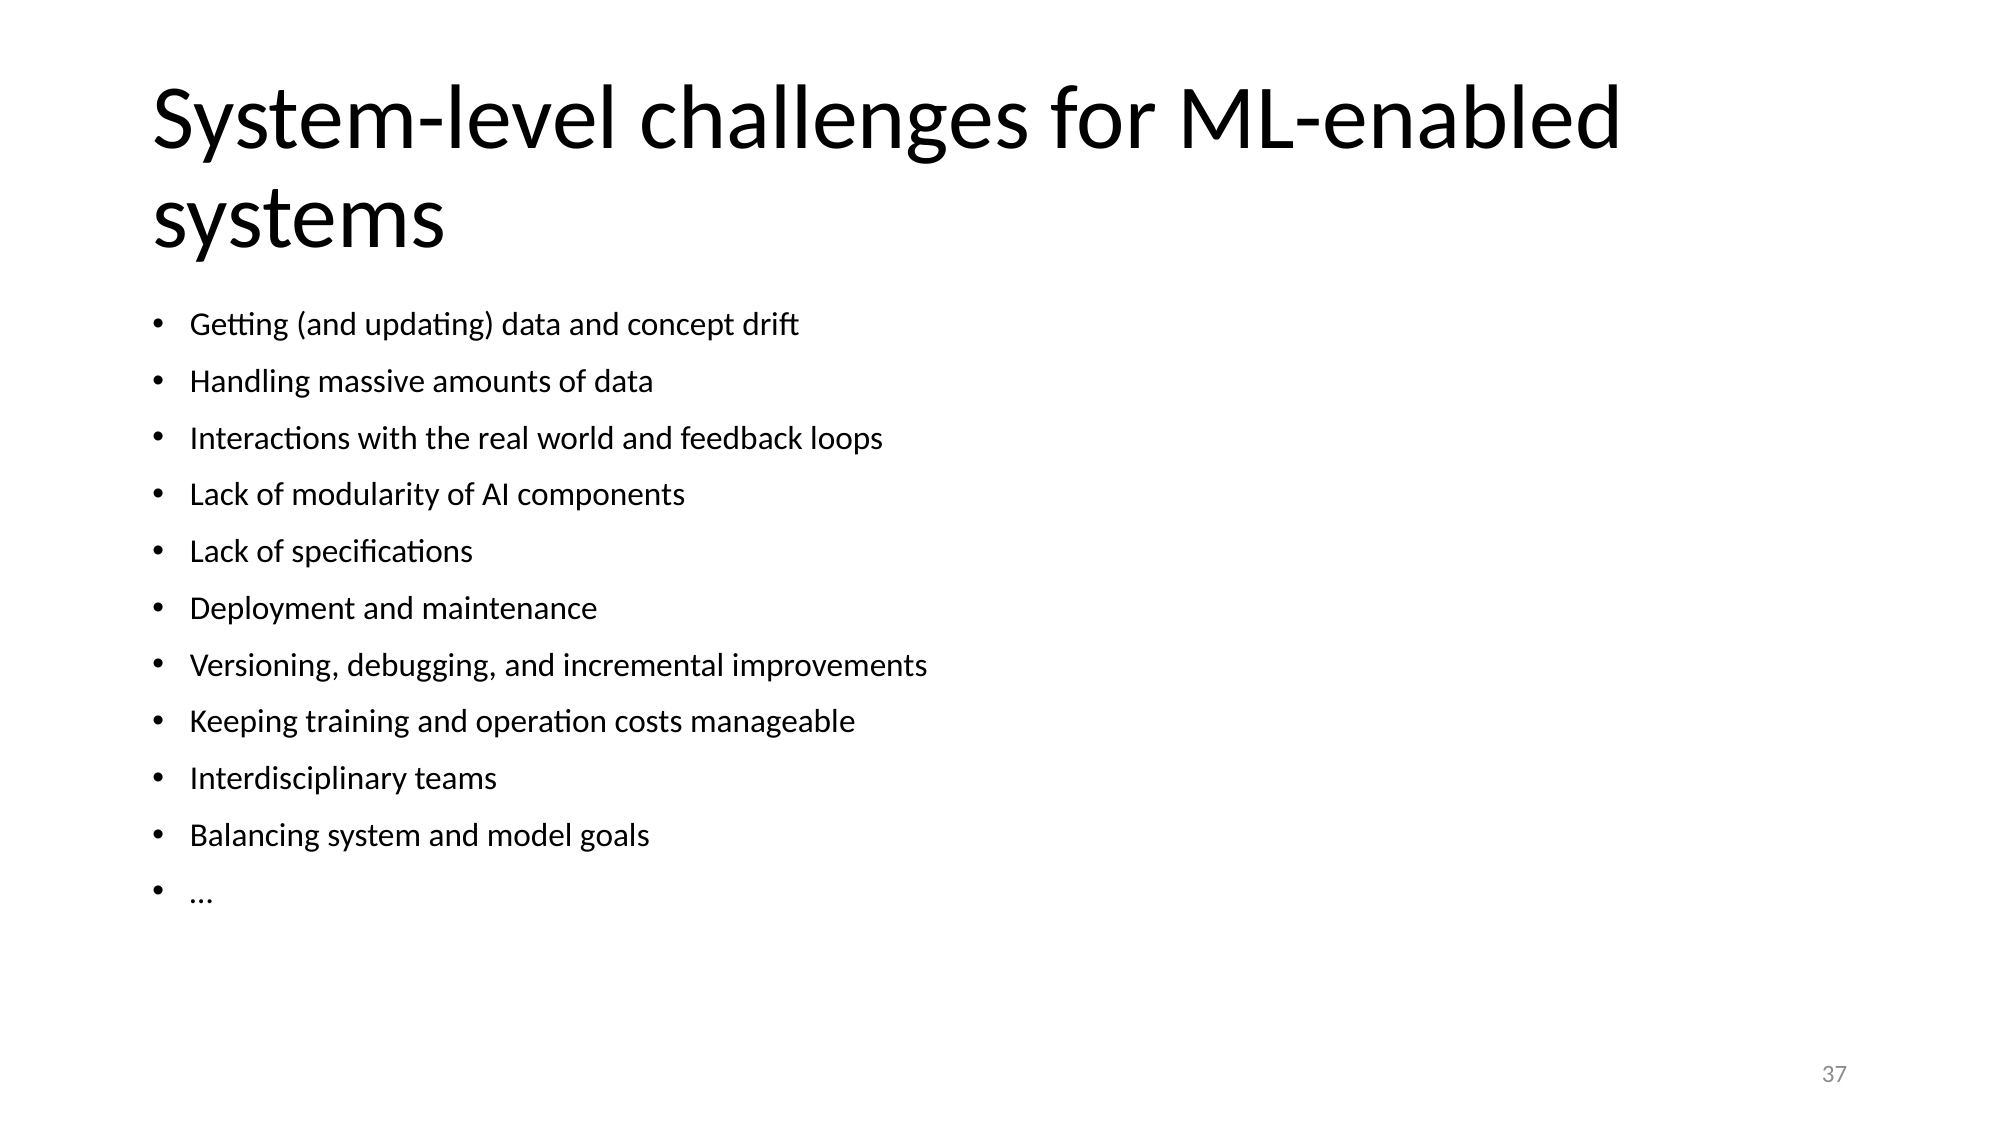

# System-level challenges for ML-enabled systems
Getting (and updating) data and concept drift
Handling massive amounts of data
Interactions with the real world and feedback loops
Lack of modularity of AI components
Lack of specifications
Deployment and maintenance
Versioning, debugging, and incremental improvements
Keeping training and operation costs manageable
Interdisciplinary teams
Balancing system and model goals
…
37